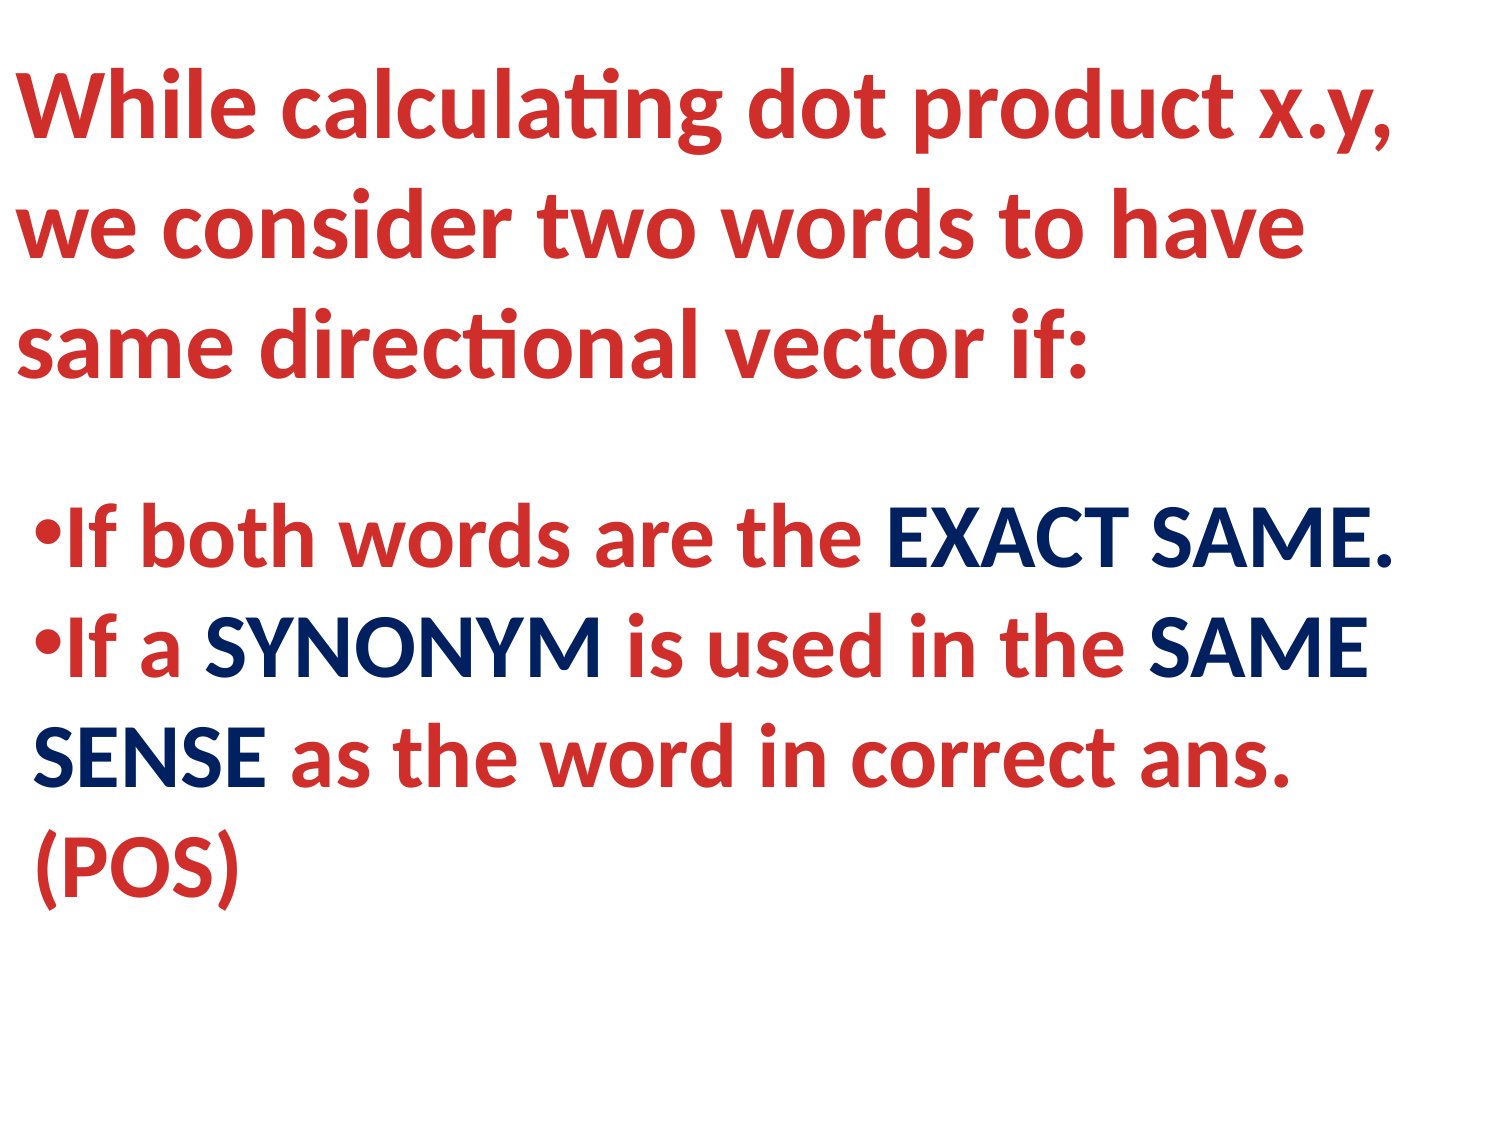

While calculating dot product x.y, we consider two words to have same directional vector if:
If both words are the EXACT SAME.
If a SYNONYM is used in the SAME SENSE as the word in correct ans.(POS)